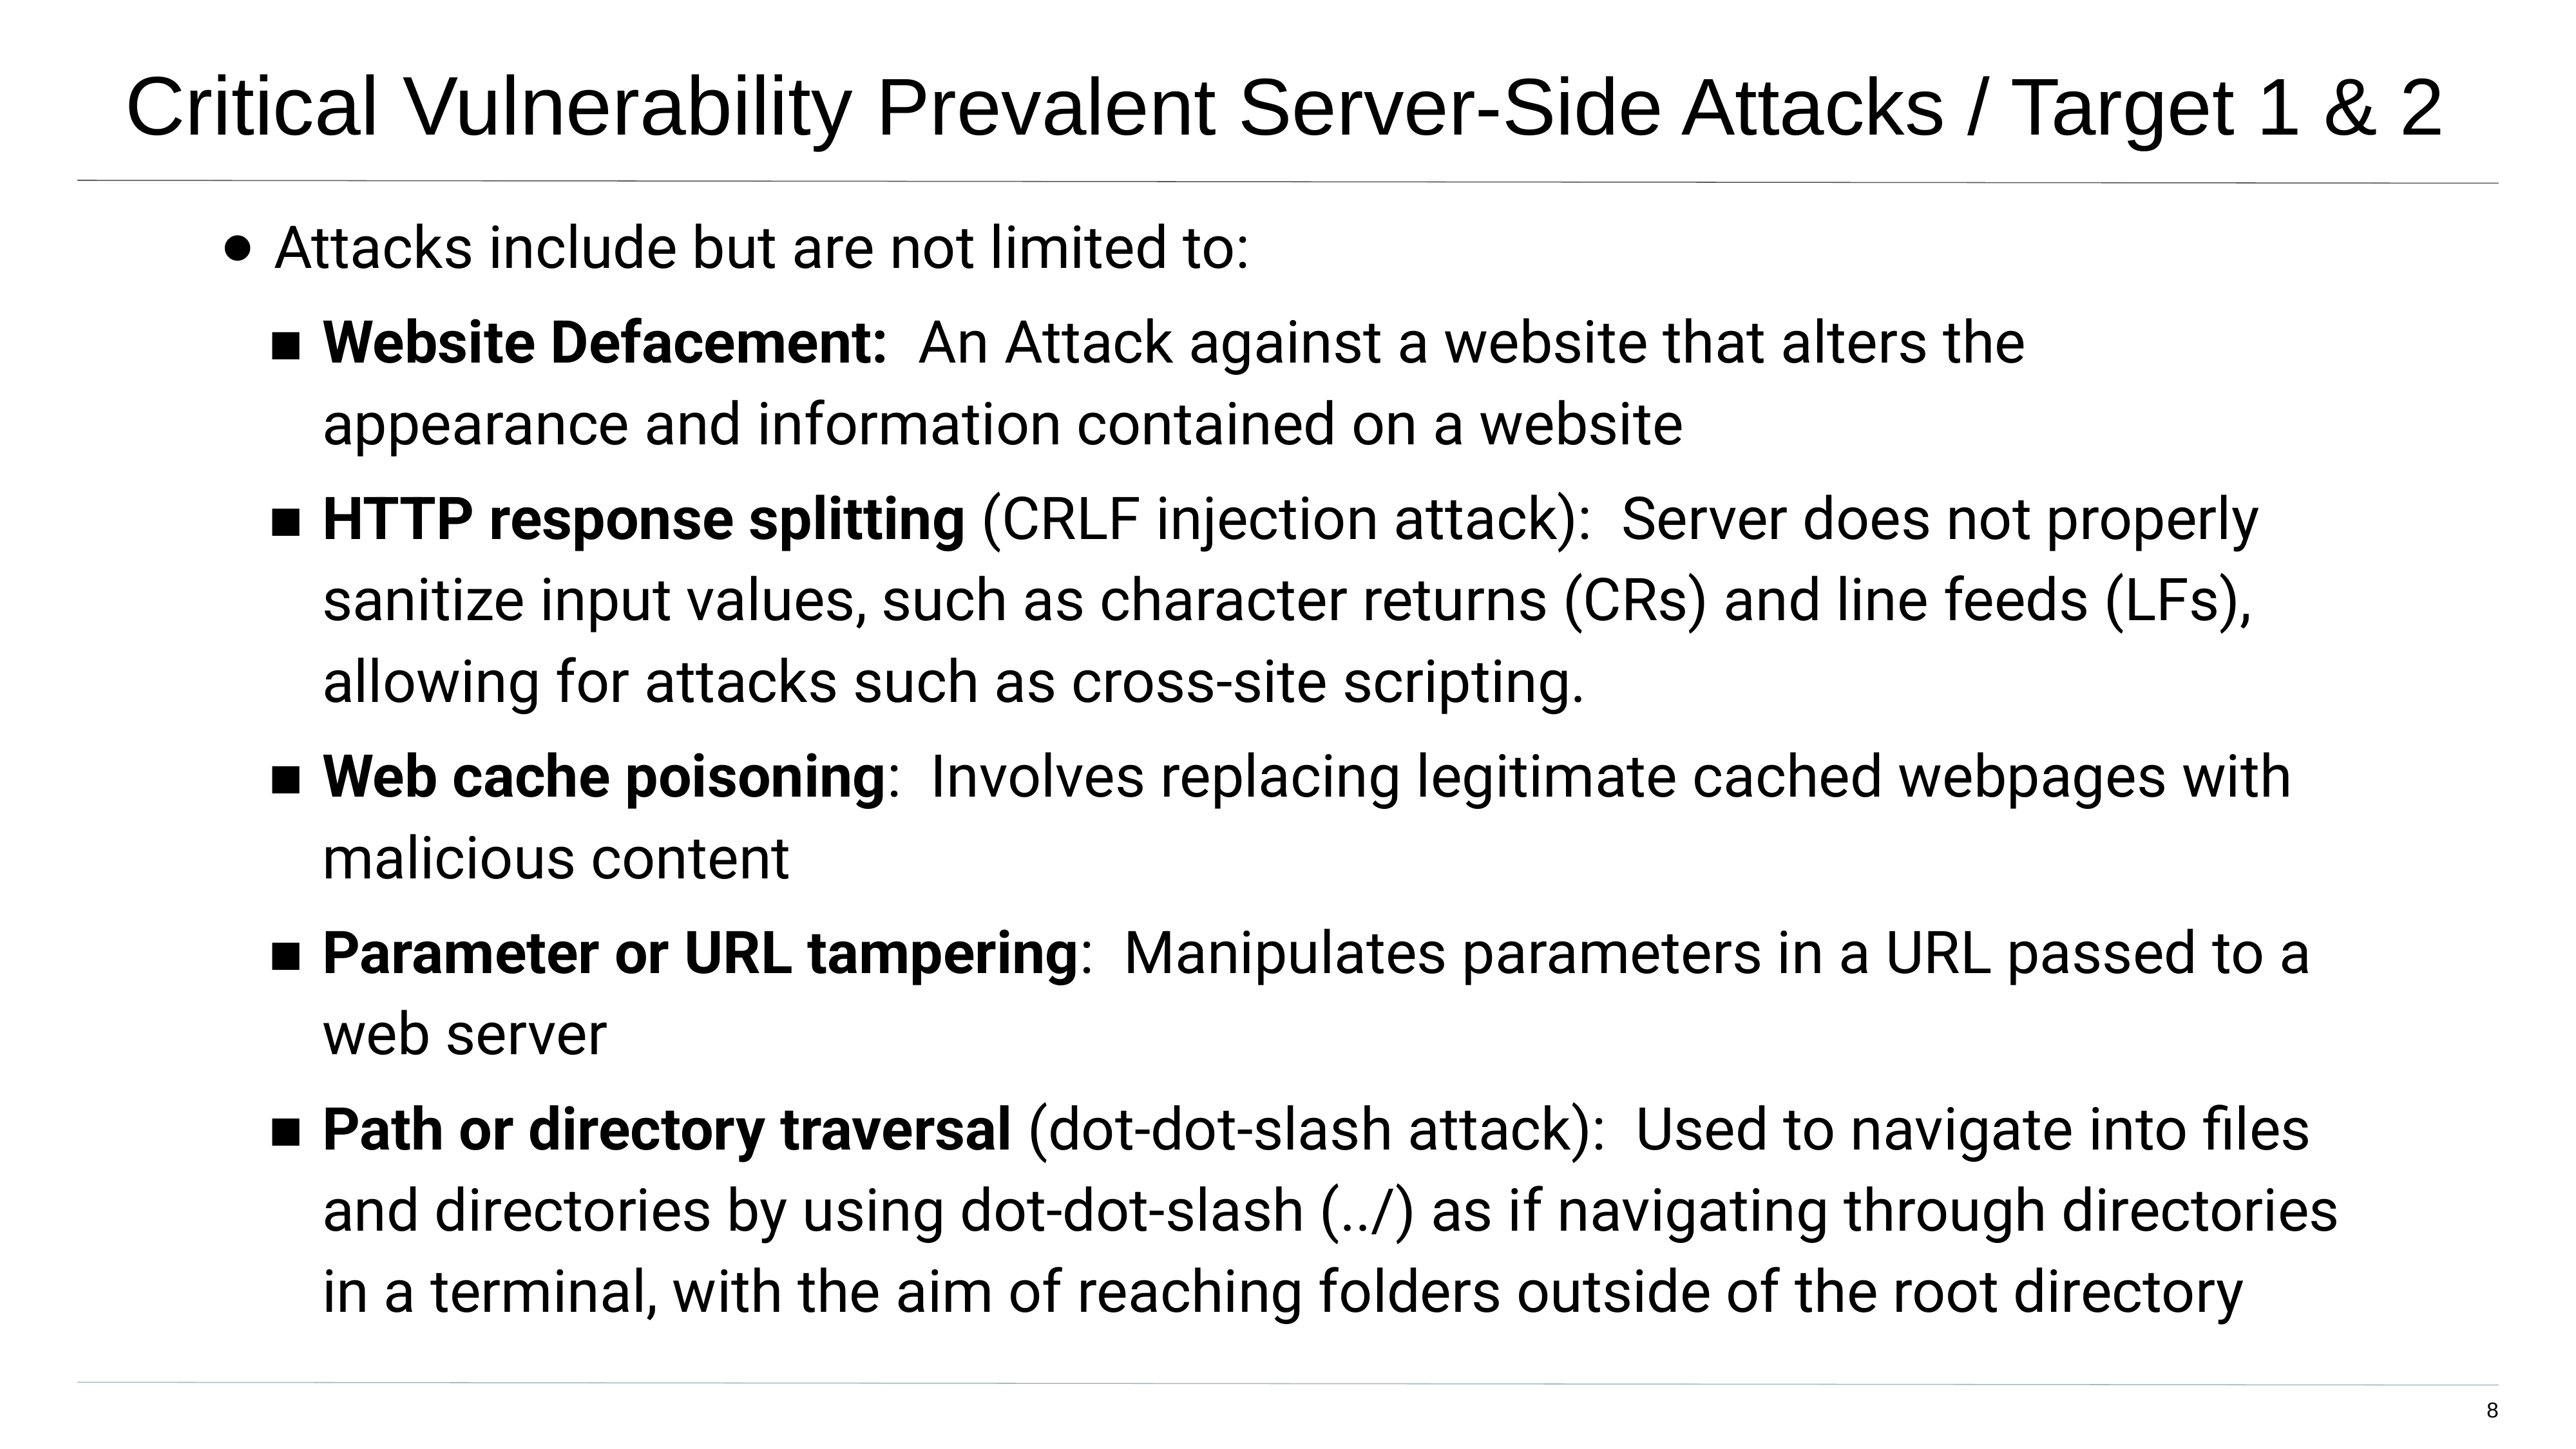

# Critical Vulnerability Prevalent Server-Side Attacks / Target 1 & 2
Attacks include but are not limited to:
Website Defacement:  An Attack against a website that alters the appearance and information contained on a website
HTTP response splitting (CRLF injection attack):  Server does not properly sanitize input values, such as character returns (CRs) and line feeds (LFs), allowing for attacks such as cross-site scripting.
Web cache poisoning:  Involves replacing legitimate cached webpages with malicious content
Parameter or URL tampering:  Manipulates parameters in a URL passed to a web server
Path or directory traversal (dot-dot-slash attack):  Used to navigate into files and directories by using dot-dot-slash (../) as if navigating through directories in a terminal, with the aim of reaching folders outside of the root directory
8